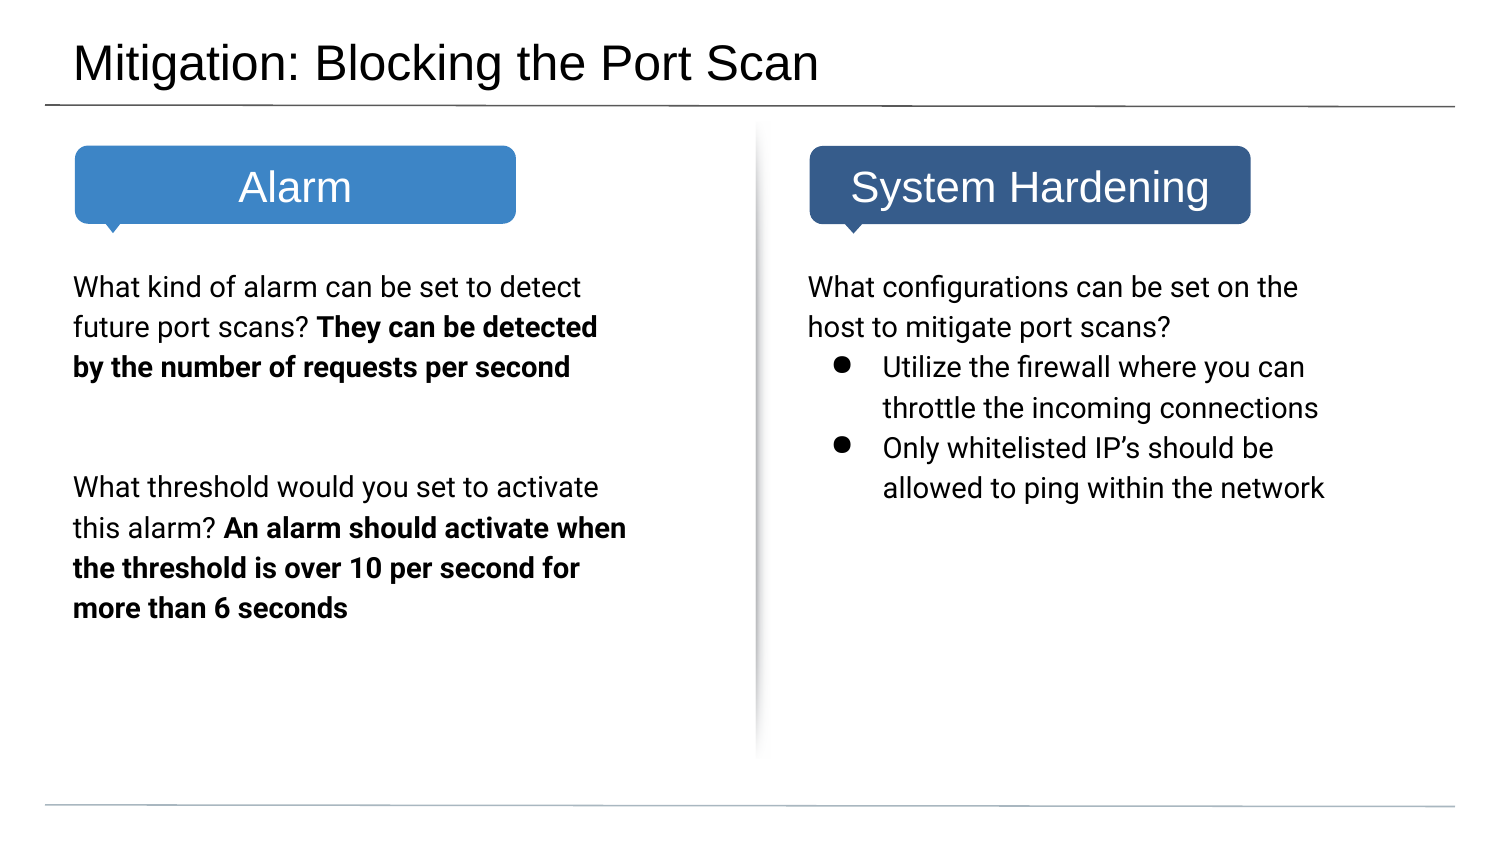

# Mitigation: Blocking the Port Scan
What kind of alarm can be set to detect future port scans? They can be detected by the number of requests per second

What threshold would you set to activate this alarm? An alarm should activate when the threshold is over 10 per second for more than 6 seconds
What configurations can be set on the host to mitigate port scans?
Utilize the firewall where you can throttle the incoming connections
Only whitelisted IP’s should be allowed to ping within the network